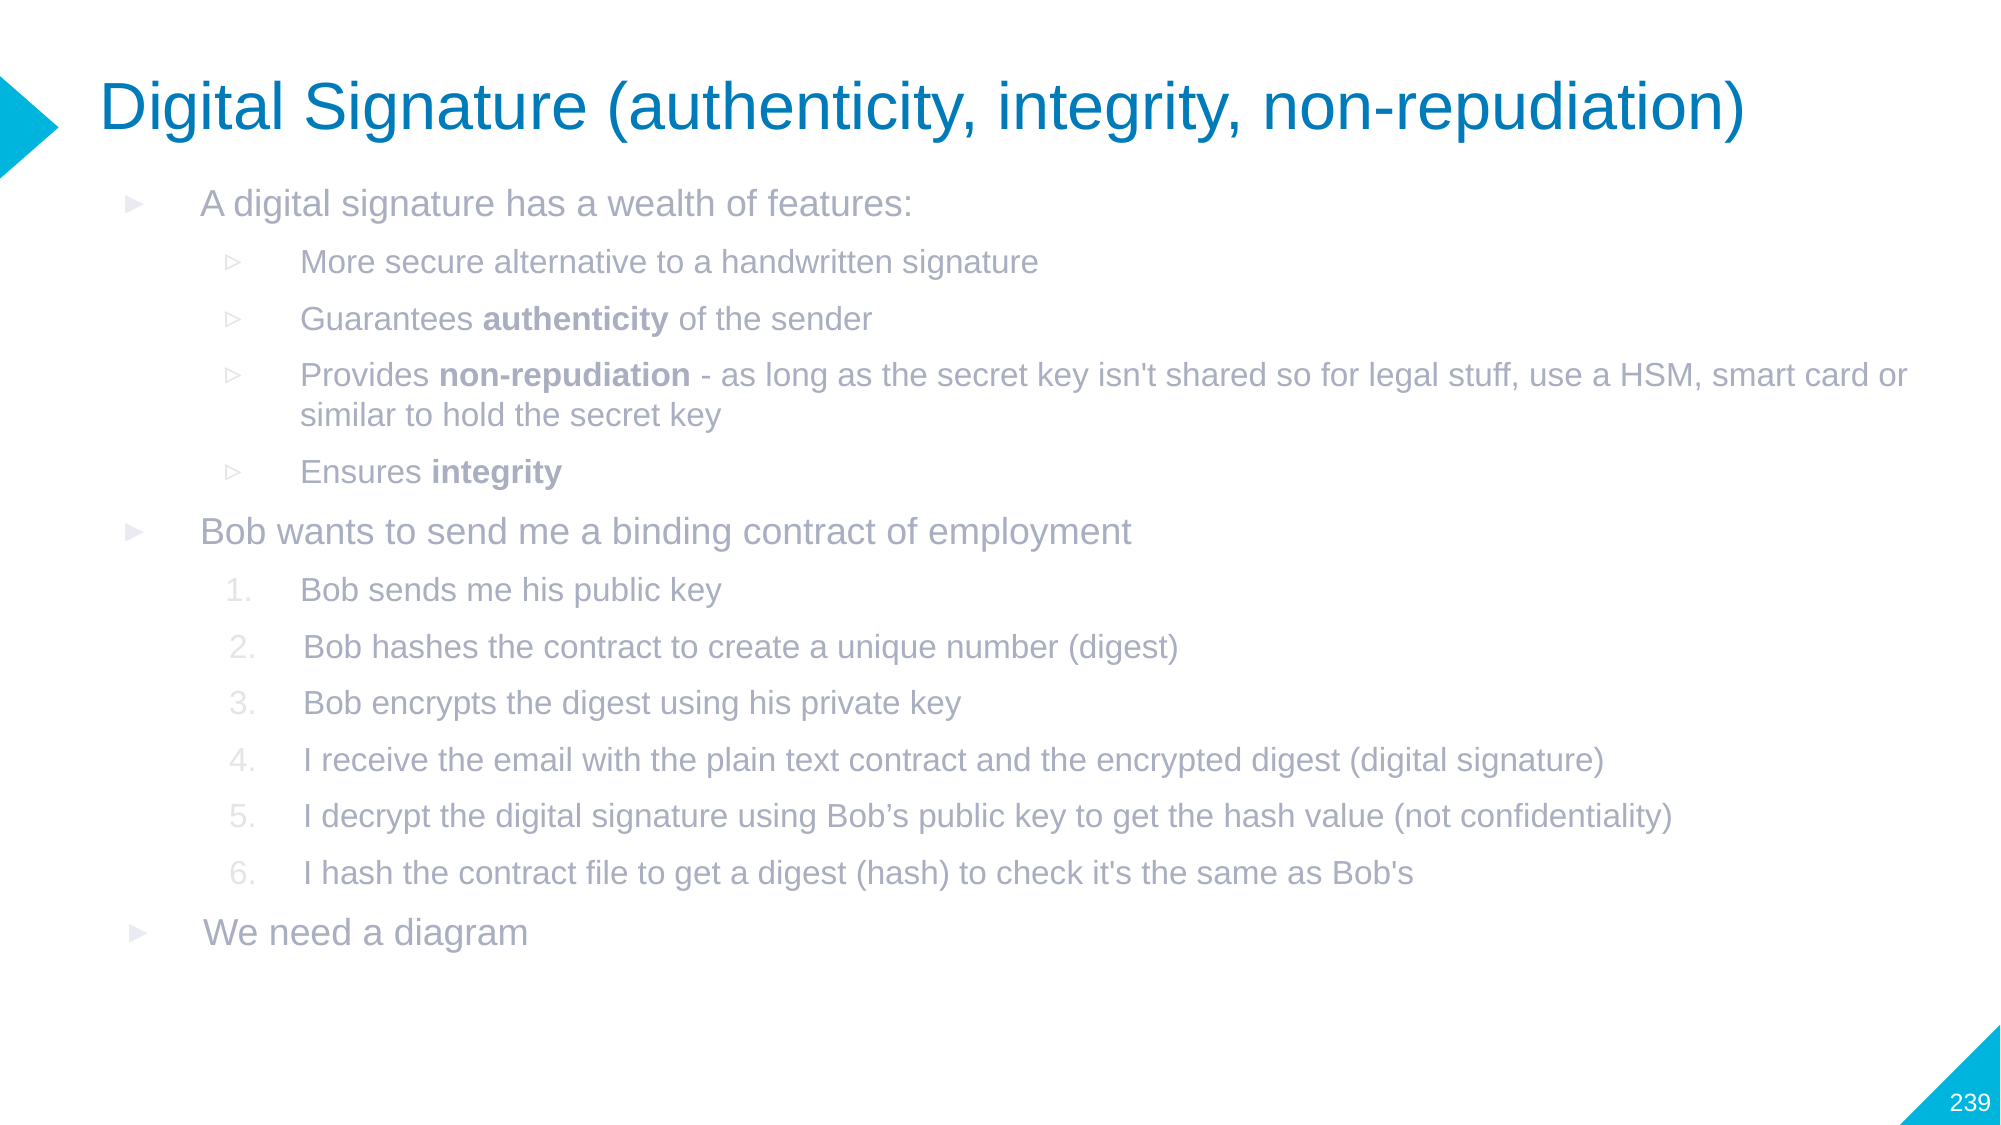

# Digital Signature (authenticity, integrity, non-repudiation)
A digital signature has a wealth of features:
More secure alternative to a handwritten signature
Guarantees authenticity of the sender
Provides non-repudiation - as long as the secret key isn't shared so for legal stuff, use a HSM, smart card or similar to hold the secret key
Ensures integrity
Bob wants to send me a binding contract of employment
Bob sends me his public key
Bob hashes the contract to create a unique number (digest)
Bob encrypts the digest using his private key
I receive the email with the plain text contract and the encrypted digest (digital signature)
I decrypt the digital signature using Bob’s public key to get the hash value (not confidentiality)
I hash the contract file to get a digest (hash) to check it's the same as Bob's
We need a diagram
239